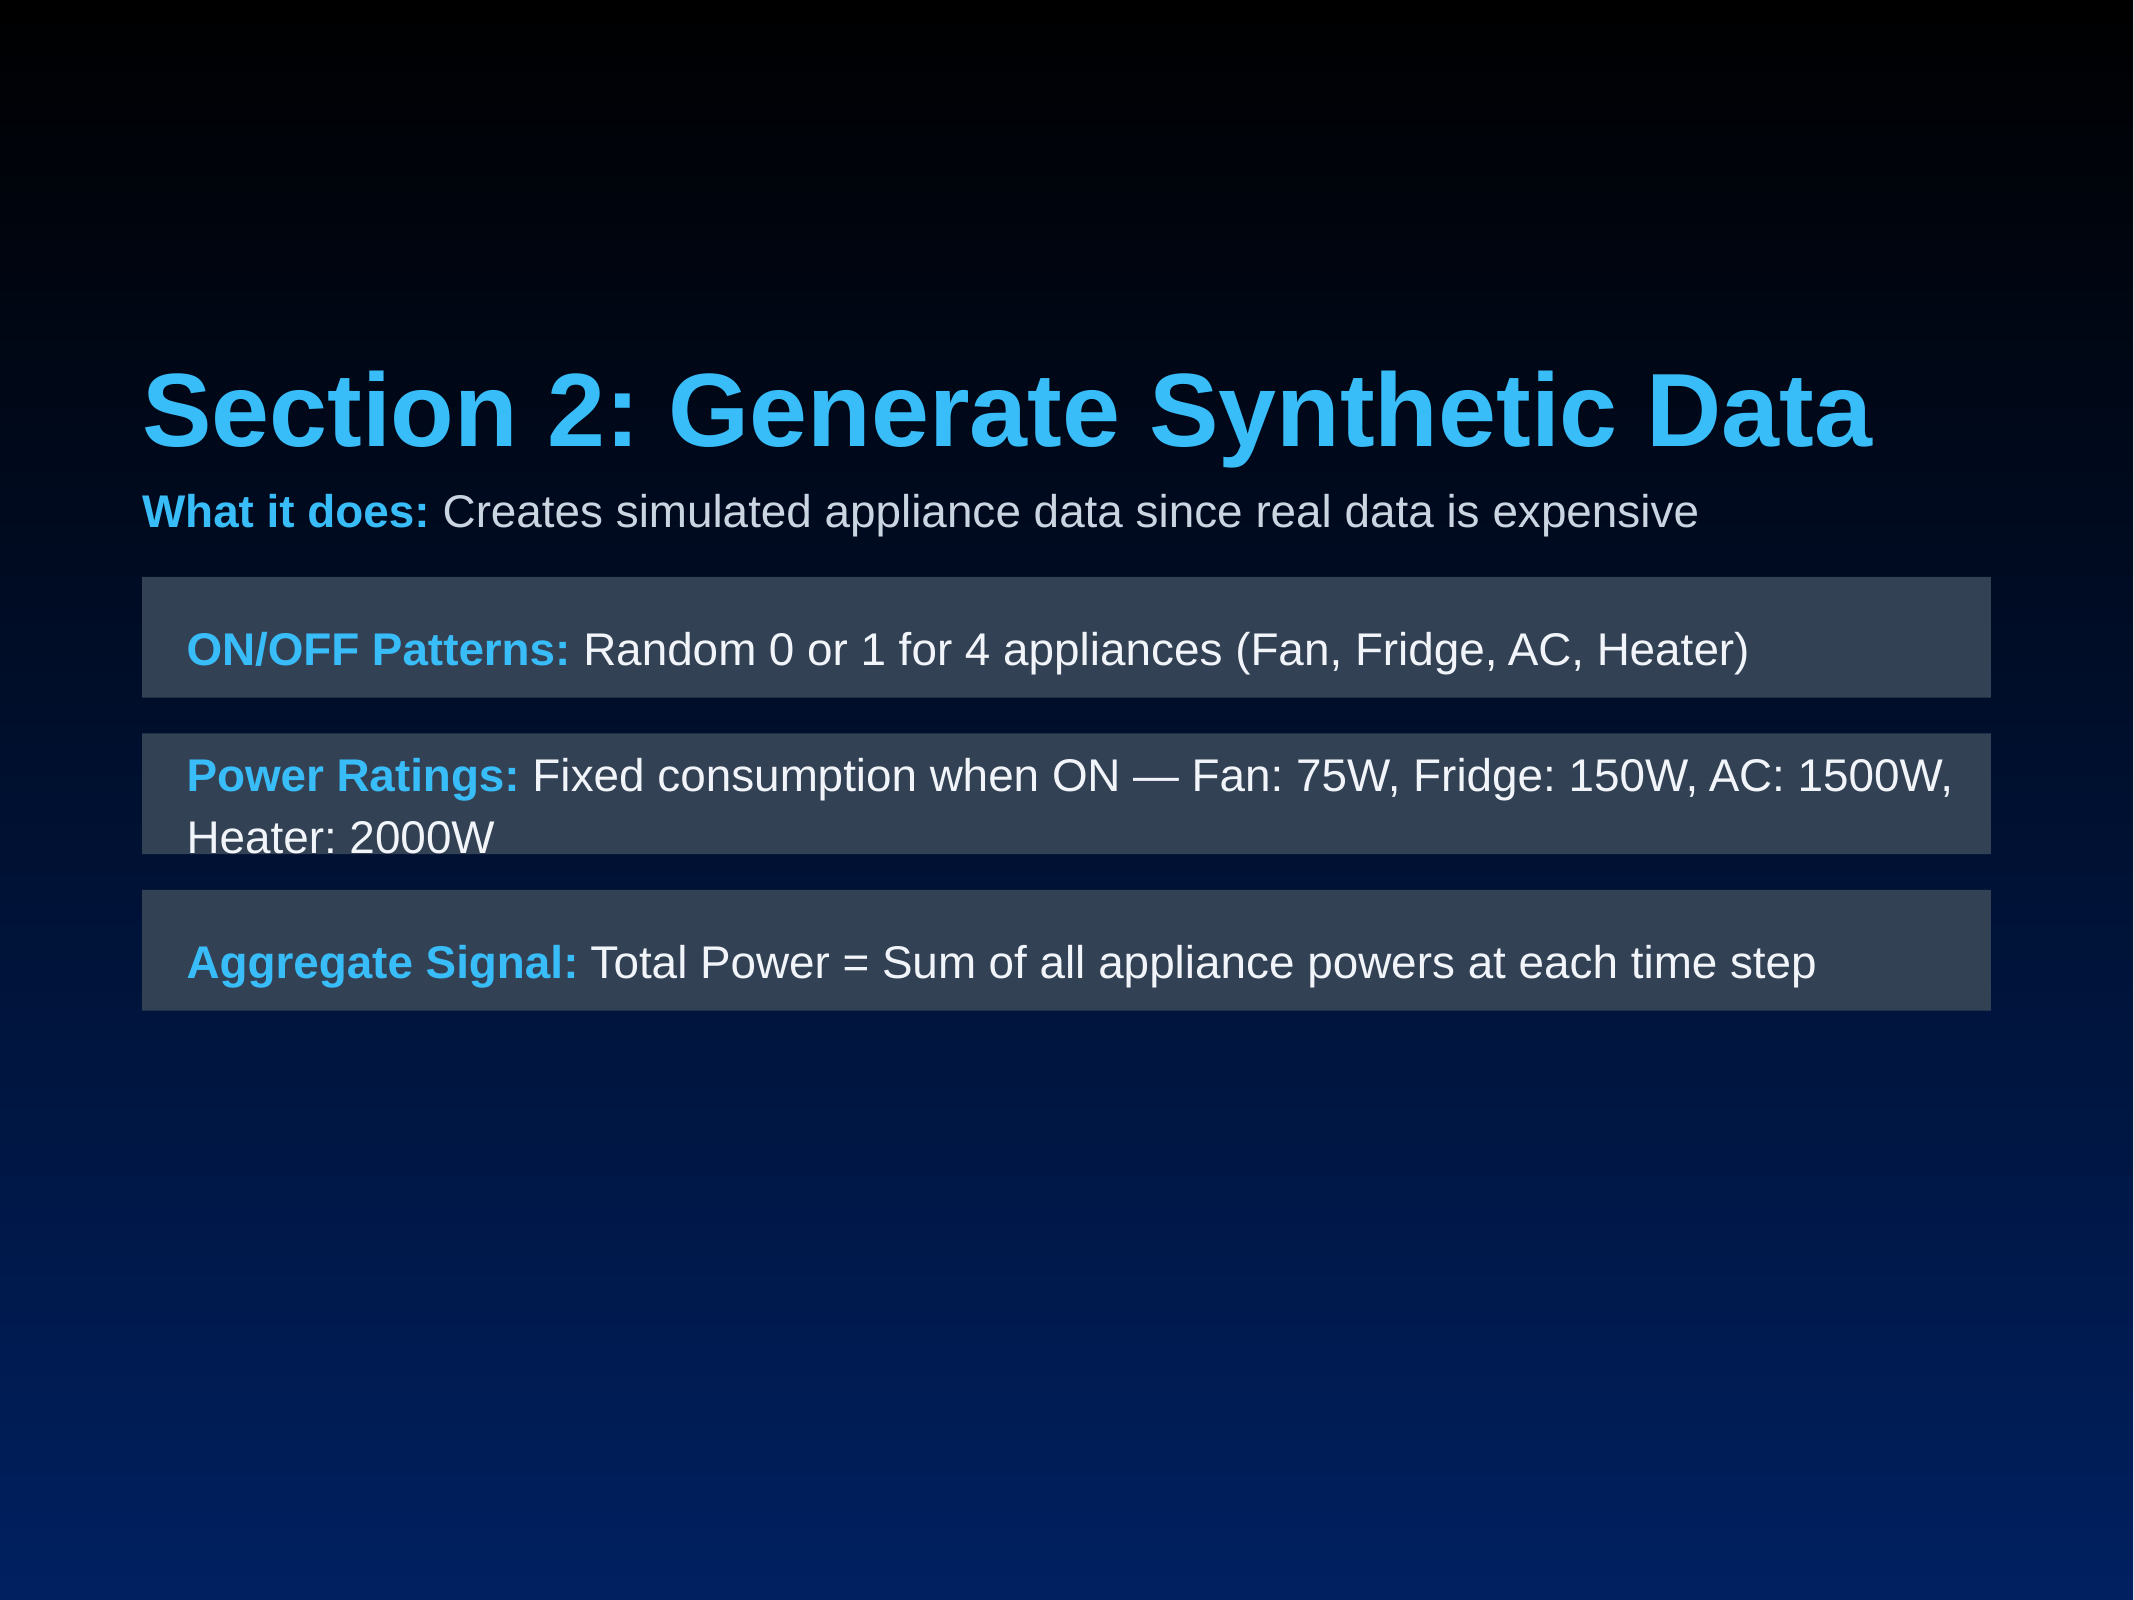

Section 2: Generate Synthetic Data
What it does: Creates simulated appliance data since real data is expensive

ON/OFF Patterns: Random 0 or 1 for 4 appliances (Fan, Fridge, AC, Heater)

Power Ratings: Fixed consumption when ON — Fan: 75W, Fridge: 150W, AC: 1500W, Heater: 2000W

Aggregate Signal: Total Power = Sum of all appliance powers at each time step